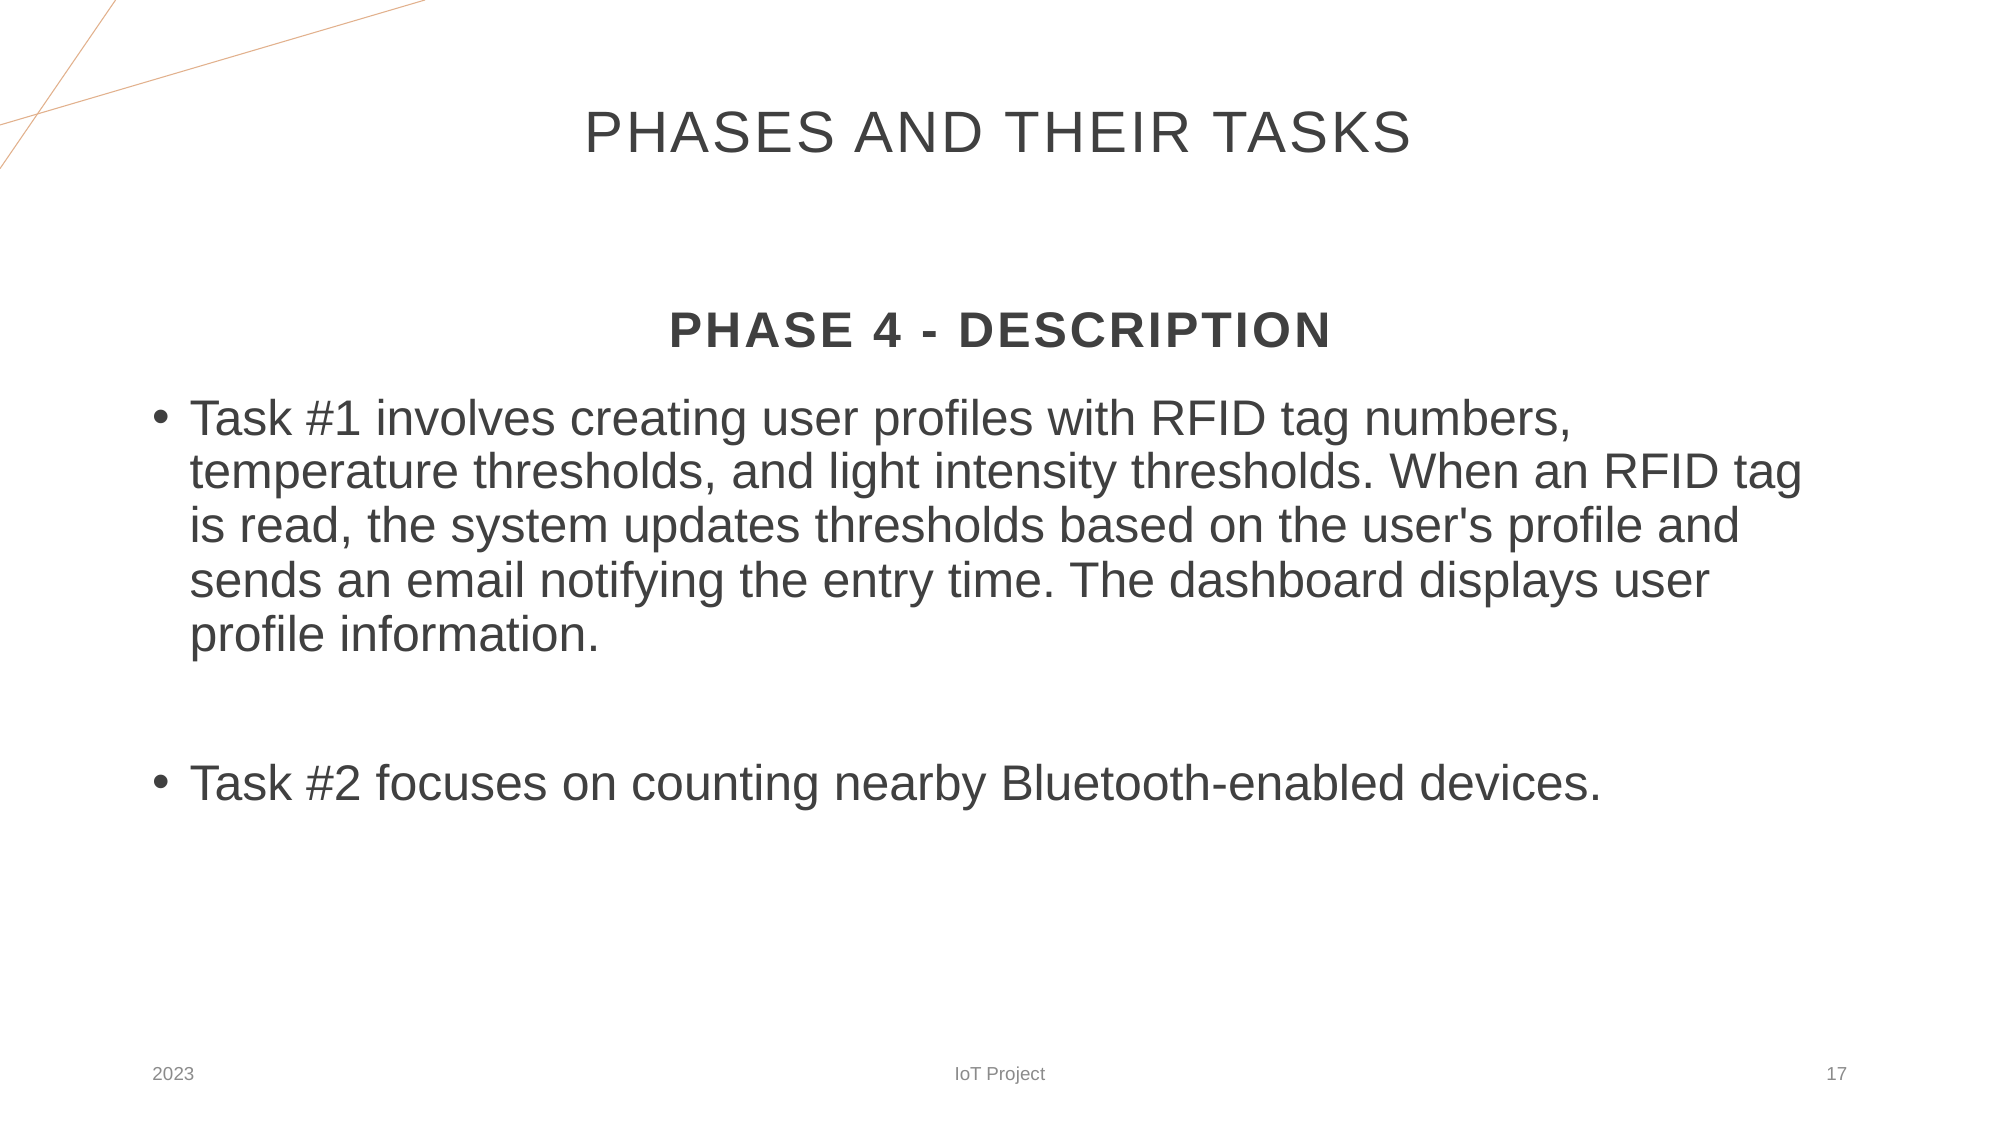

# Phases and their tasks
Phase 4 - description
Task #1 involves creating user profiles with RFID tag numbers, temperature thresholds, and light intensity thresholds. When an RFID tag is read, the system updates thresholds based on the user's profile and sends an email notifying the entry time. The dashboard displays user profile information.

Task #2 focuses on counting nearby Bluetooth-enabled devices.
2023
IoT Project
17